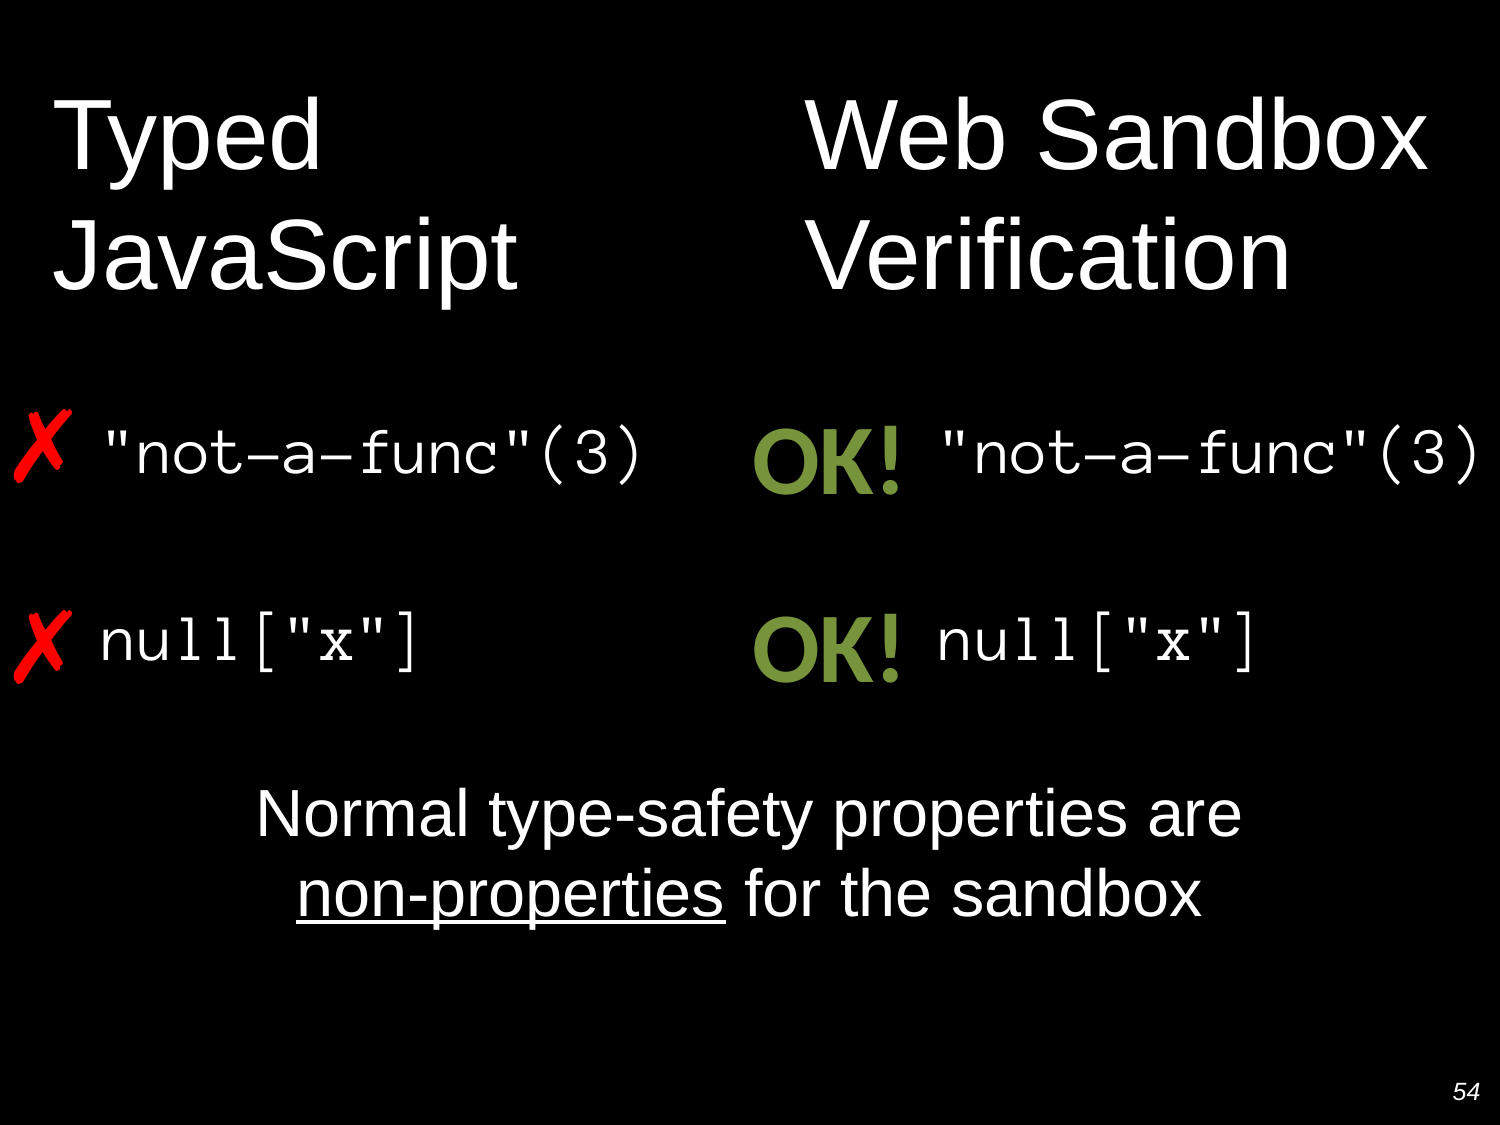

Typed JavaScript
Web Sandbox
Verification
✗
OK!
"not-a-func"(3)

null["x"]
"not-a-func"(3)

null["x"]
OK!
✗
Normal type-safety properties are non-properties for the sandbox
54